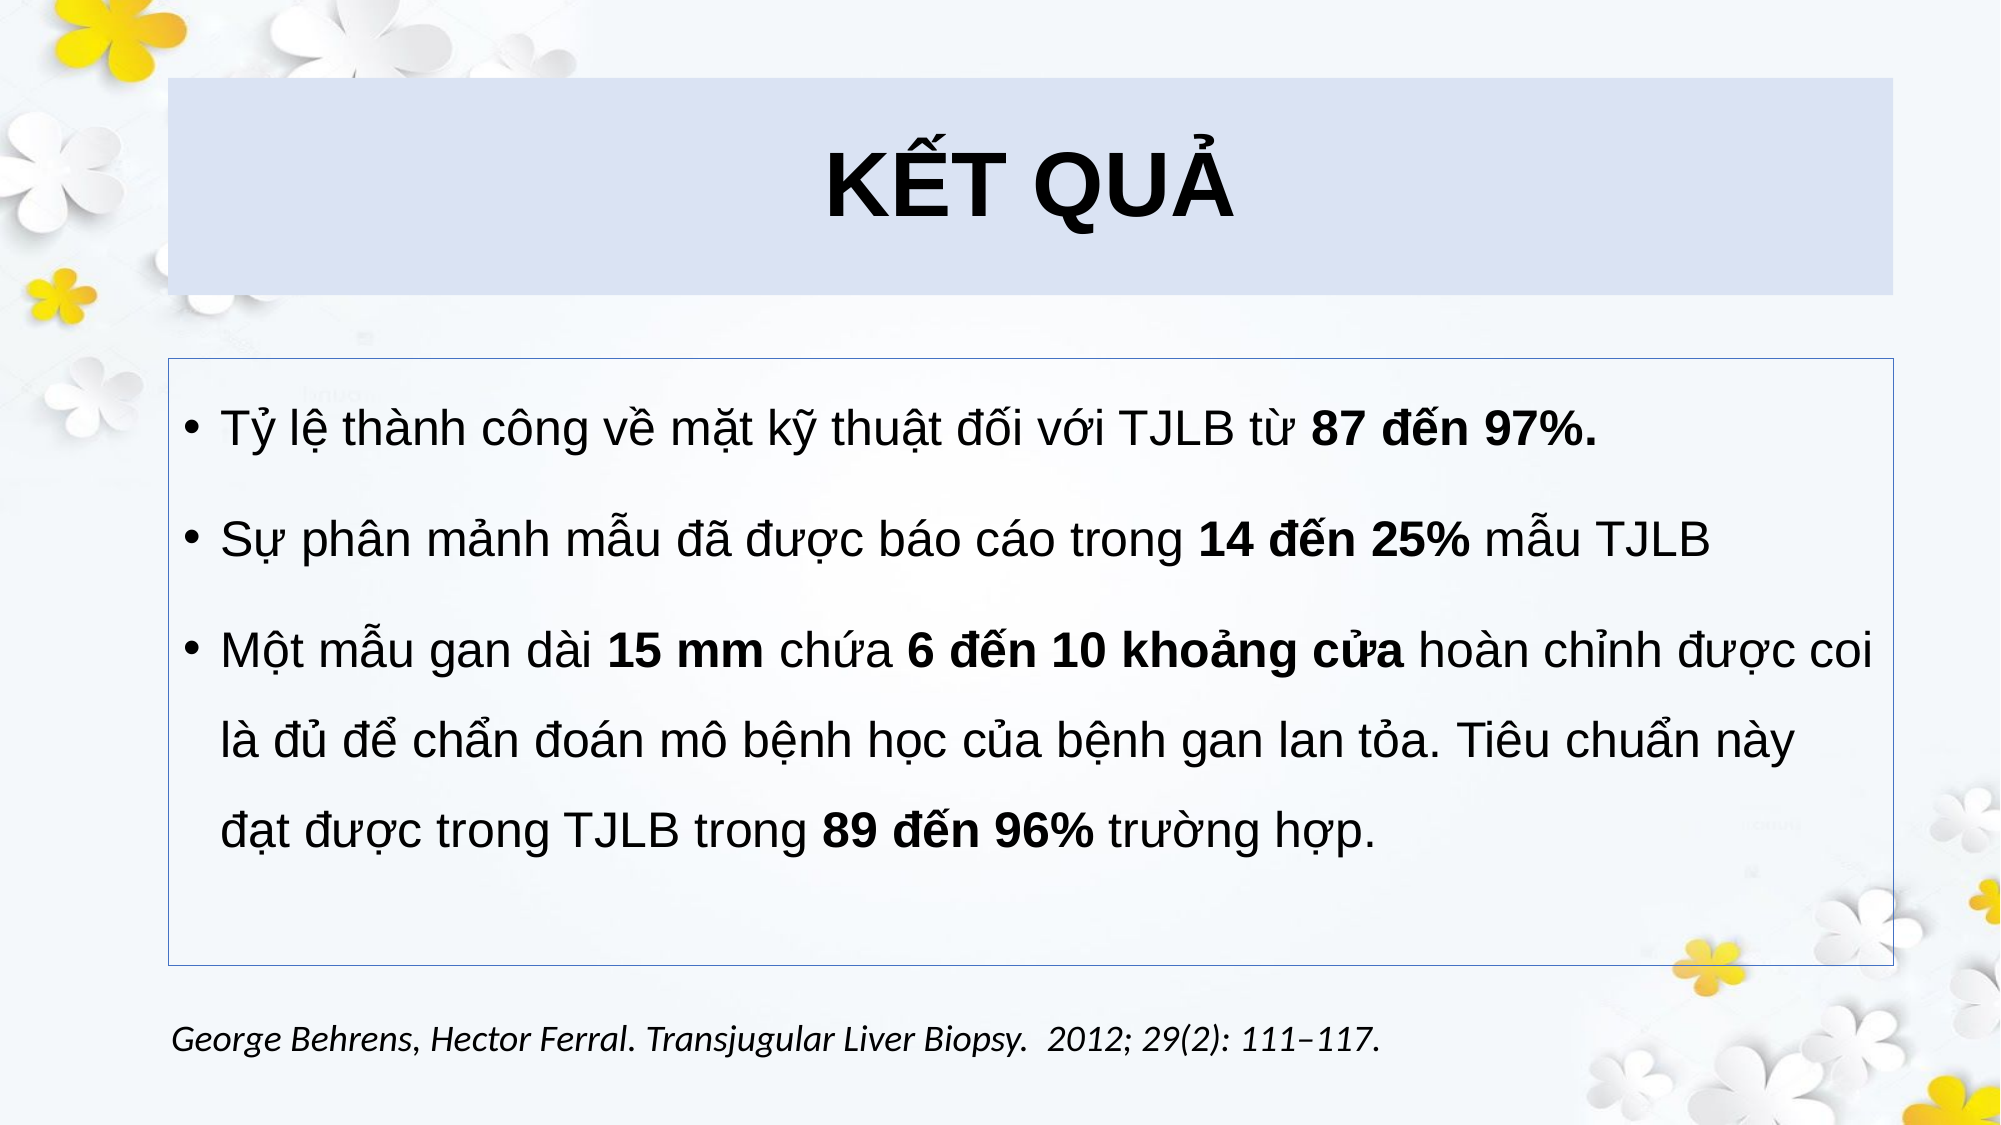

# KẾT QUẢ
Tỷ lệ thành công về mặt kỹ thuật đối với TJLB từ 87 đến 97%.
Sự phân mảnh mẫu đã được báo cáo trong 14 đến 25% mẫu TJLB
Một mẫu gan dài 15 mm chứa 6 đến 10 khoảng cửa hoàn chỉnh được coi là đủ để chẩn đoán mô bệnh học của bệnh gan lan tỏa. Tiêu chuẩn này đạt được trong TJLB trong 89 đến 96% trường hợp.
George Behrens, Hector Ferral. Transjugular Liver Biopsy.  2012; 29(2): 111–117.